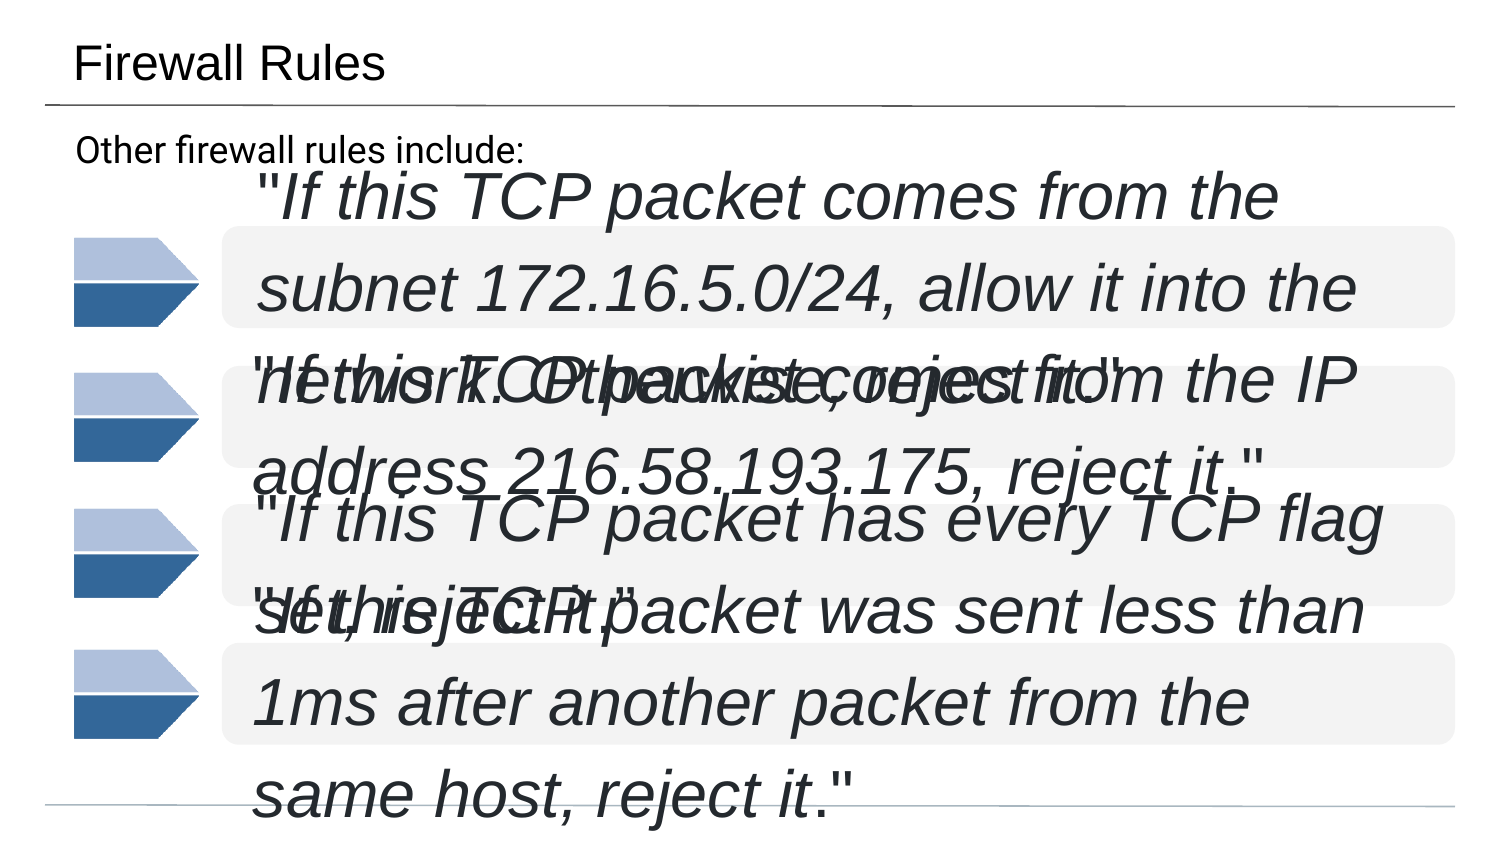

# Firewall Rules
Other firewall rules include:
"If this TCP packet comes from the subnet 172.16.5.0/24, allow it into the network. Otherwise, reject it."
"If this TCP packet comes from the IP address 216.58.193.175, reject it."
"If this TCP packet has every TCP flag set, reject it.”
"If this TCP packet was sent less than 1ms after another packet from the same host, reject it."